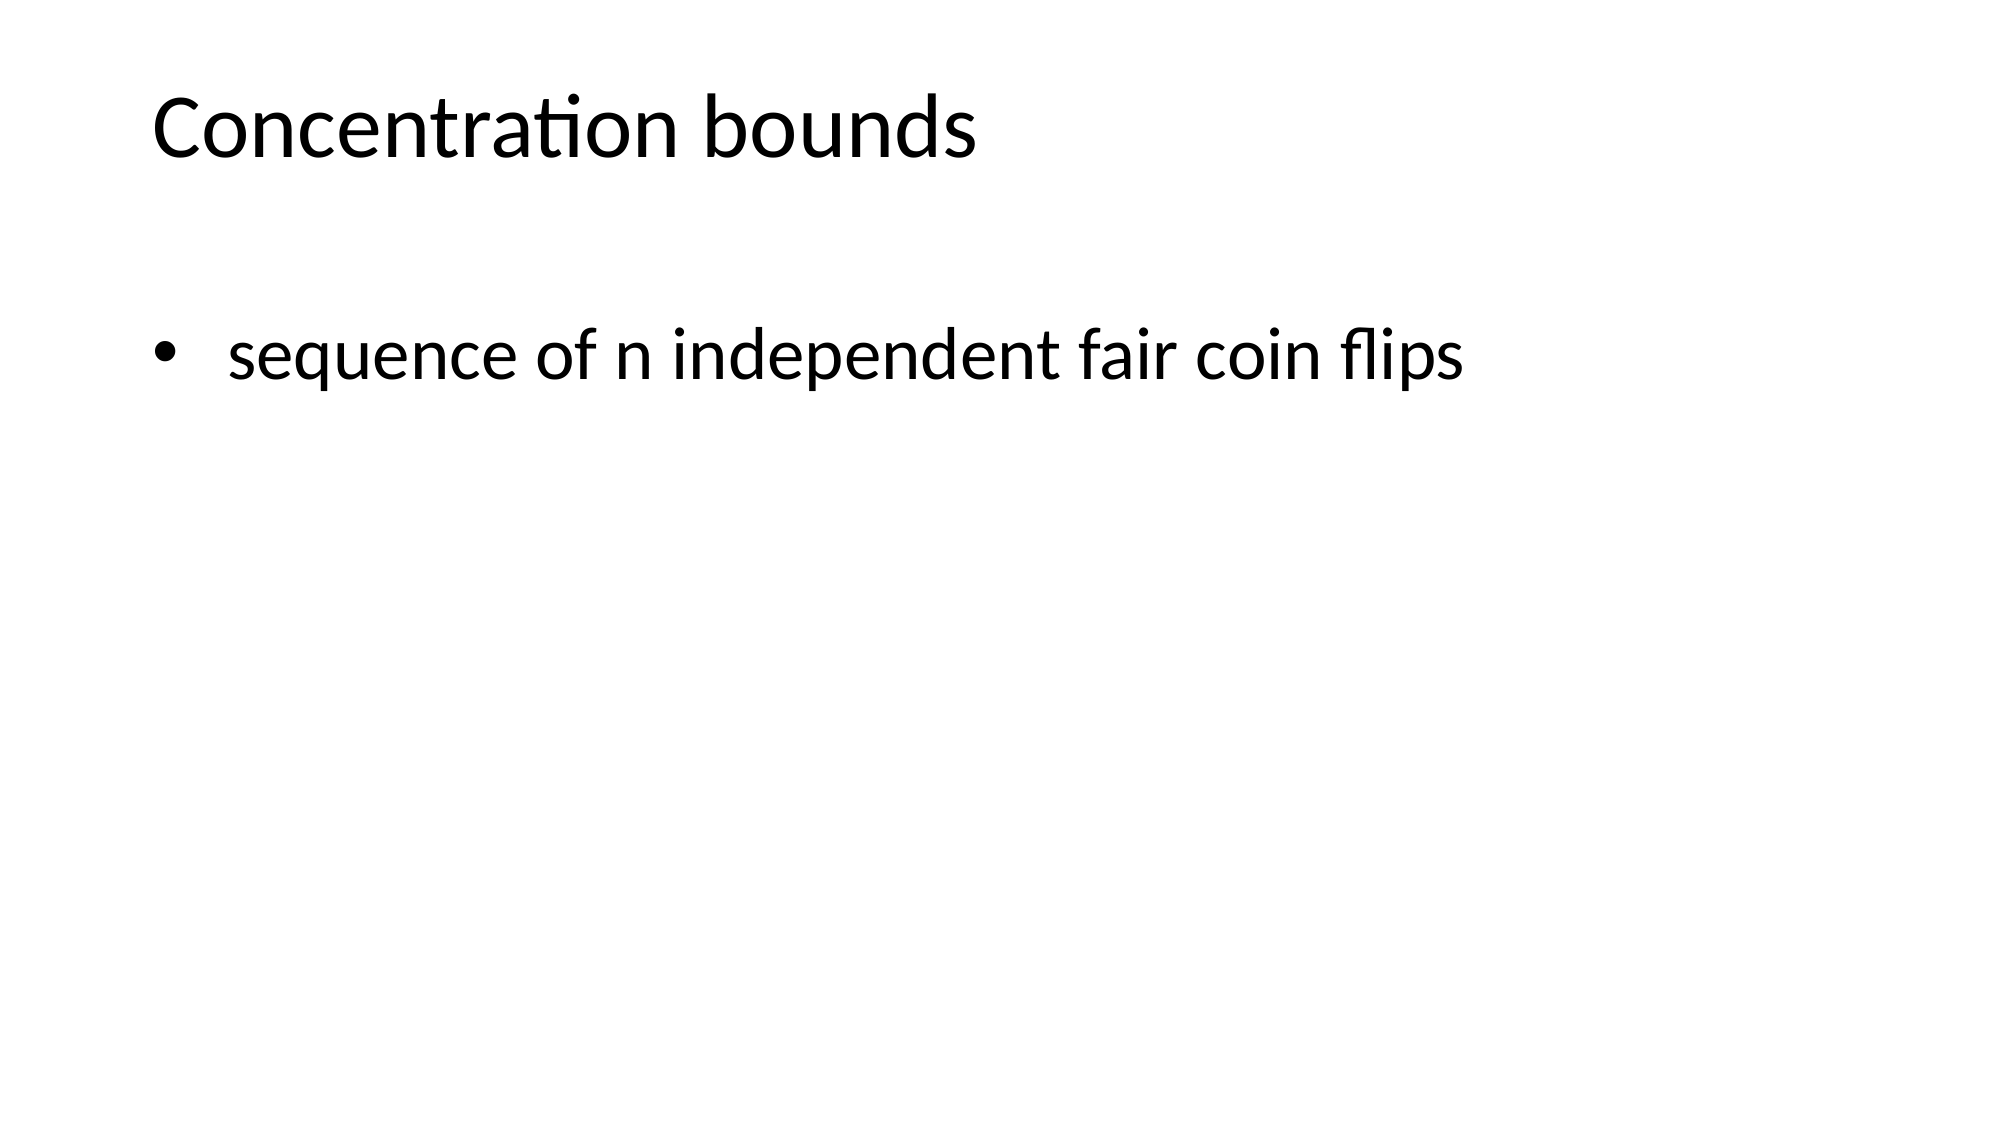

# Concentration bounds

sequence of n independent fair coin flips